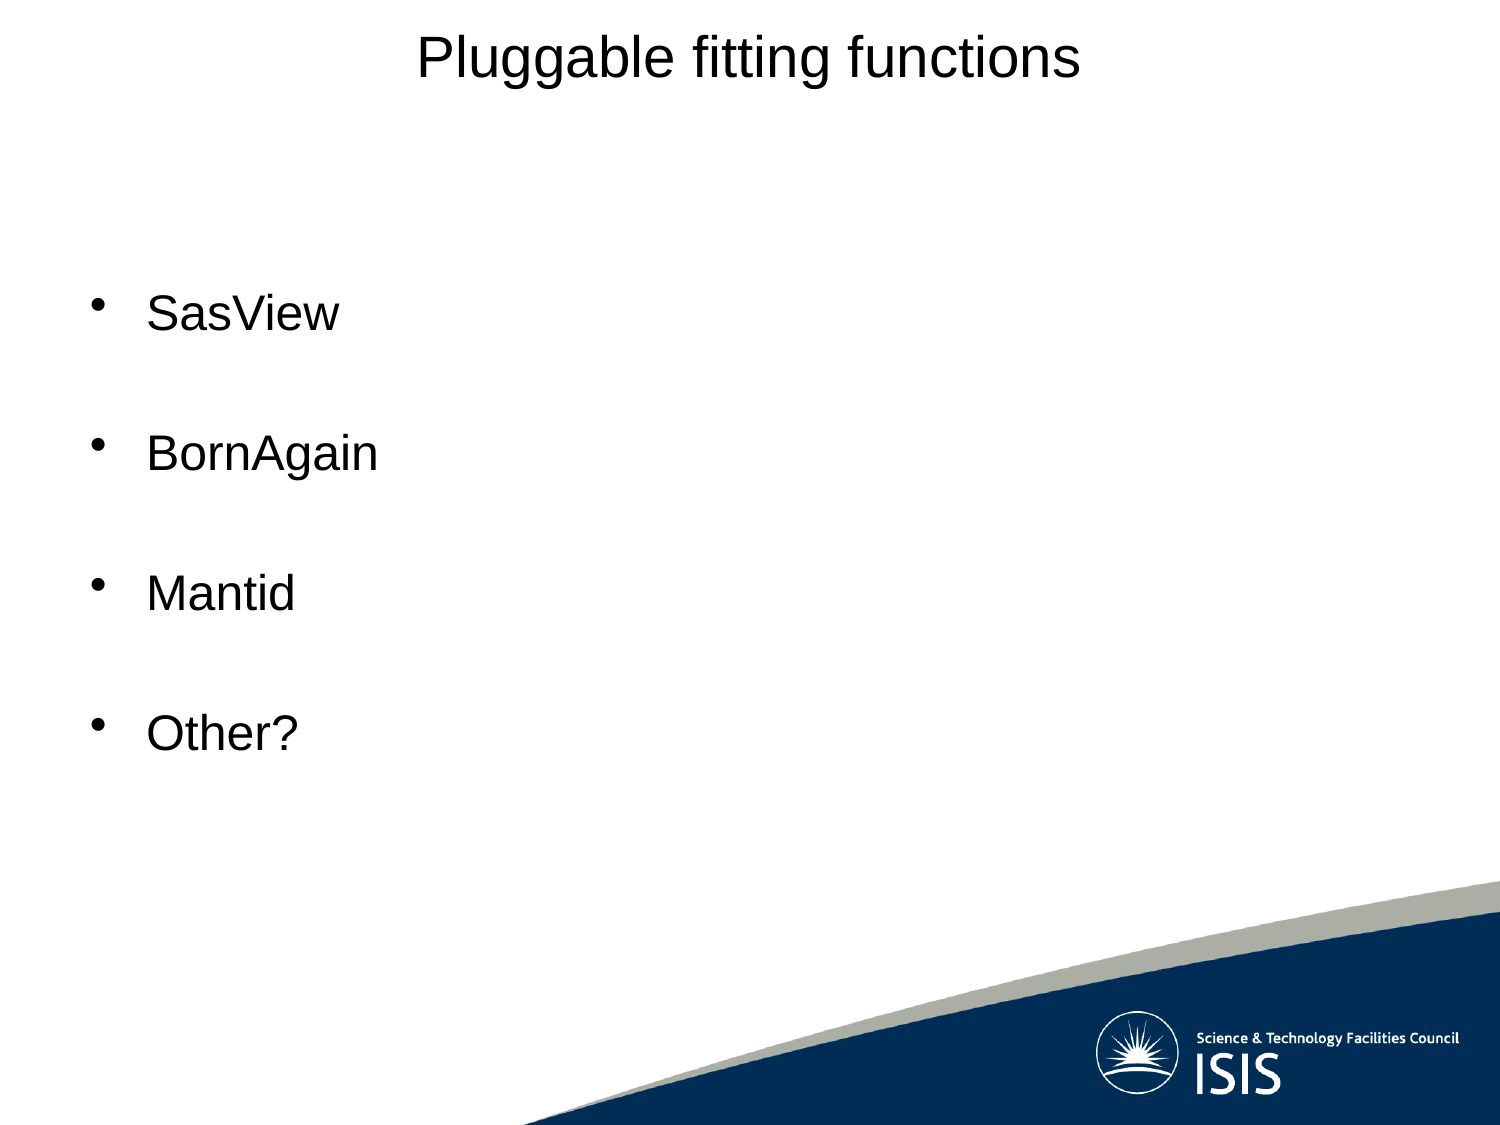

Pluggable fitting functions

SasView

BornAgain

Mantid

Other?